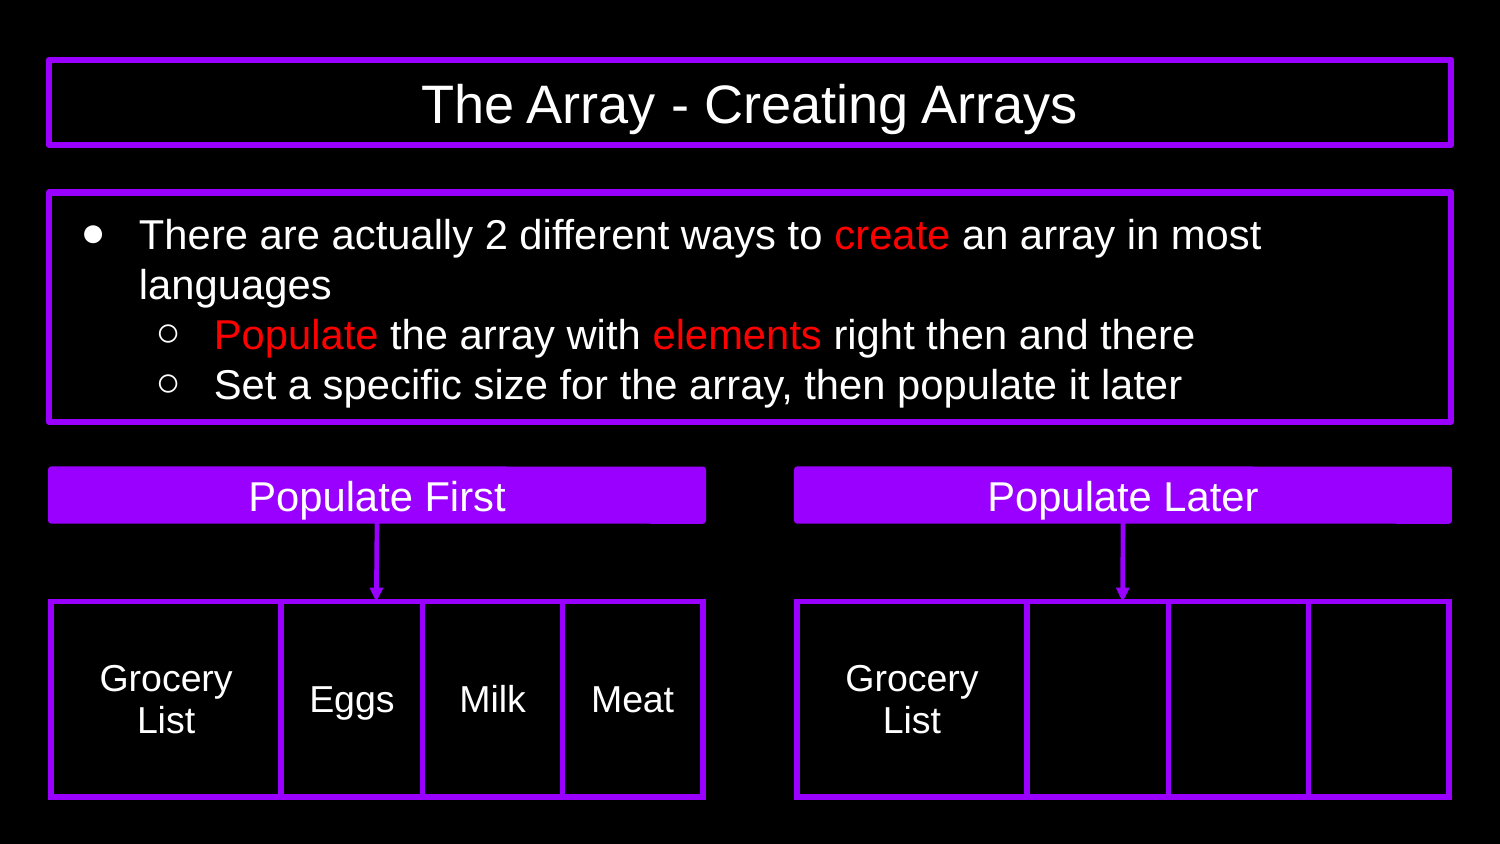

The Array - Creating Arrays
# There are actually 2 different ways to create an array in most languages
Populate the array with elements right then and there
Set a specific size for the array, then populate it later
Populate Later
Populate First
| Grocery List | Eggs | Milk | Meat |
| --- | --- | --- | --- |
| Grocery List |  |  |  |
| --- | --- | --- | --- |